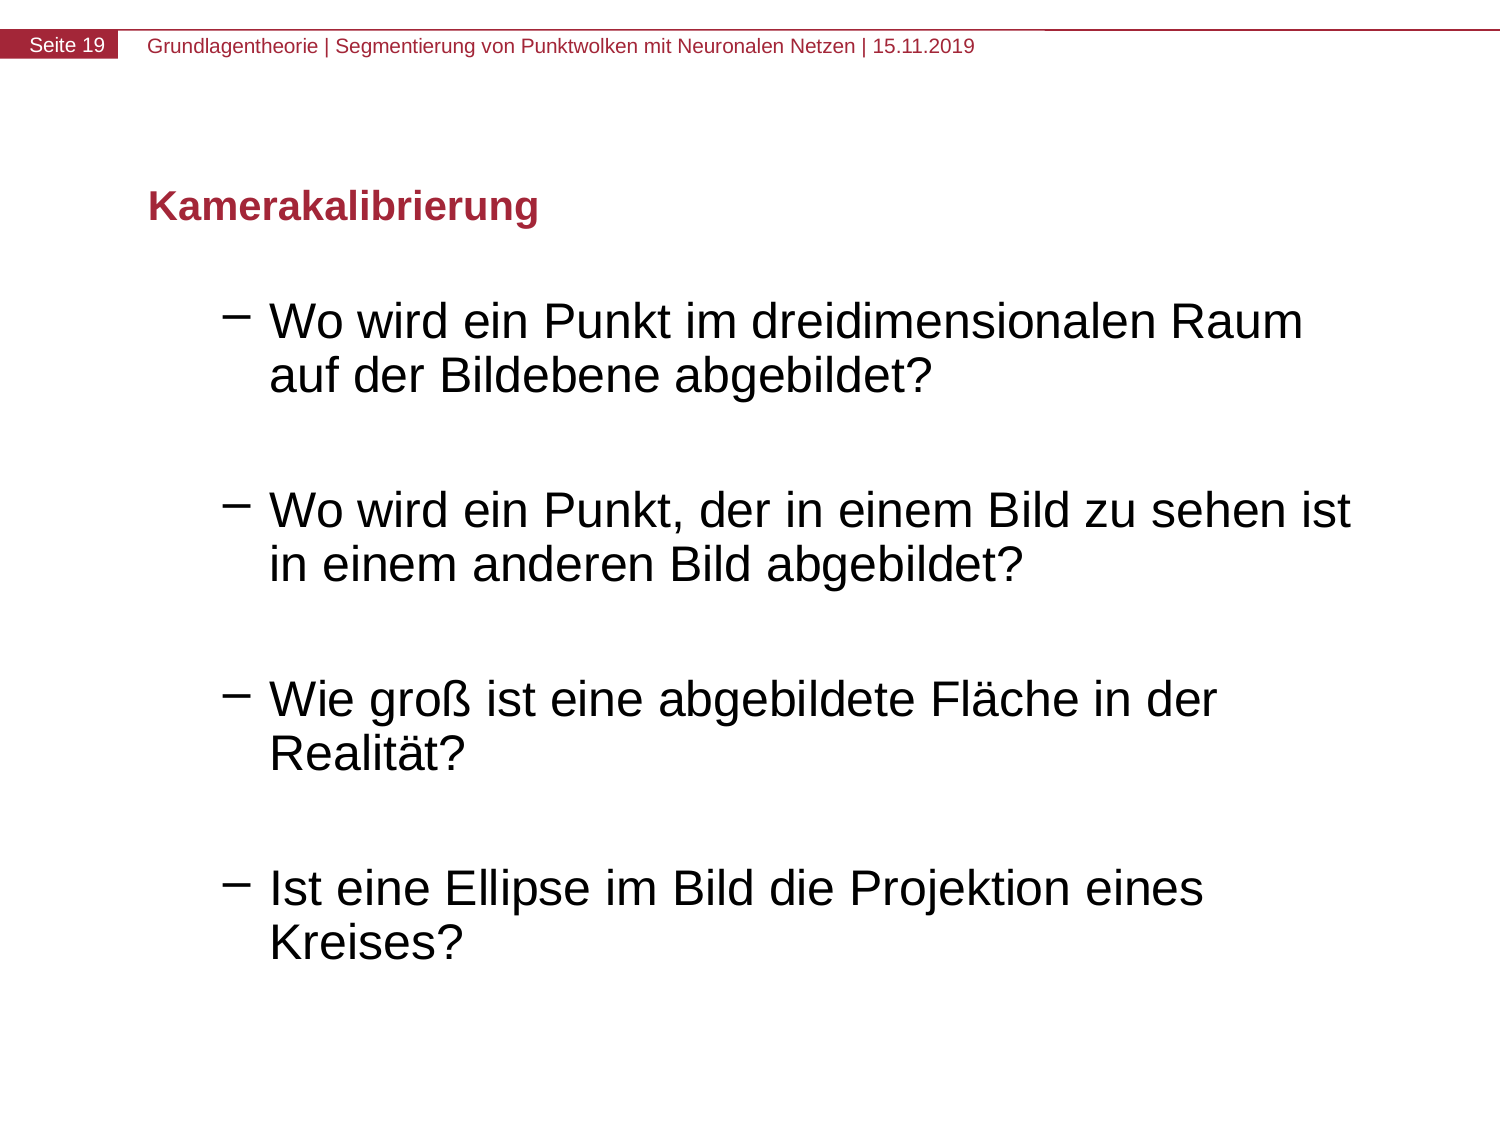

# Kamerakalibrierung
Wo wird ein Punkt im dreidimensionalen Raum auf der Bildebene abgebildet?

Wo wird ein Punkt, der in einem Bild zu sehen ist in einem anderen Bild abgebildet?

Wie groß ist eine abgebildete Fläche in der Realität?

Ist eine Ellipse im Bild die Projektion eines Kreises?